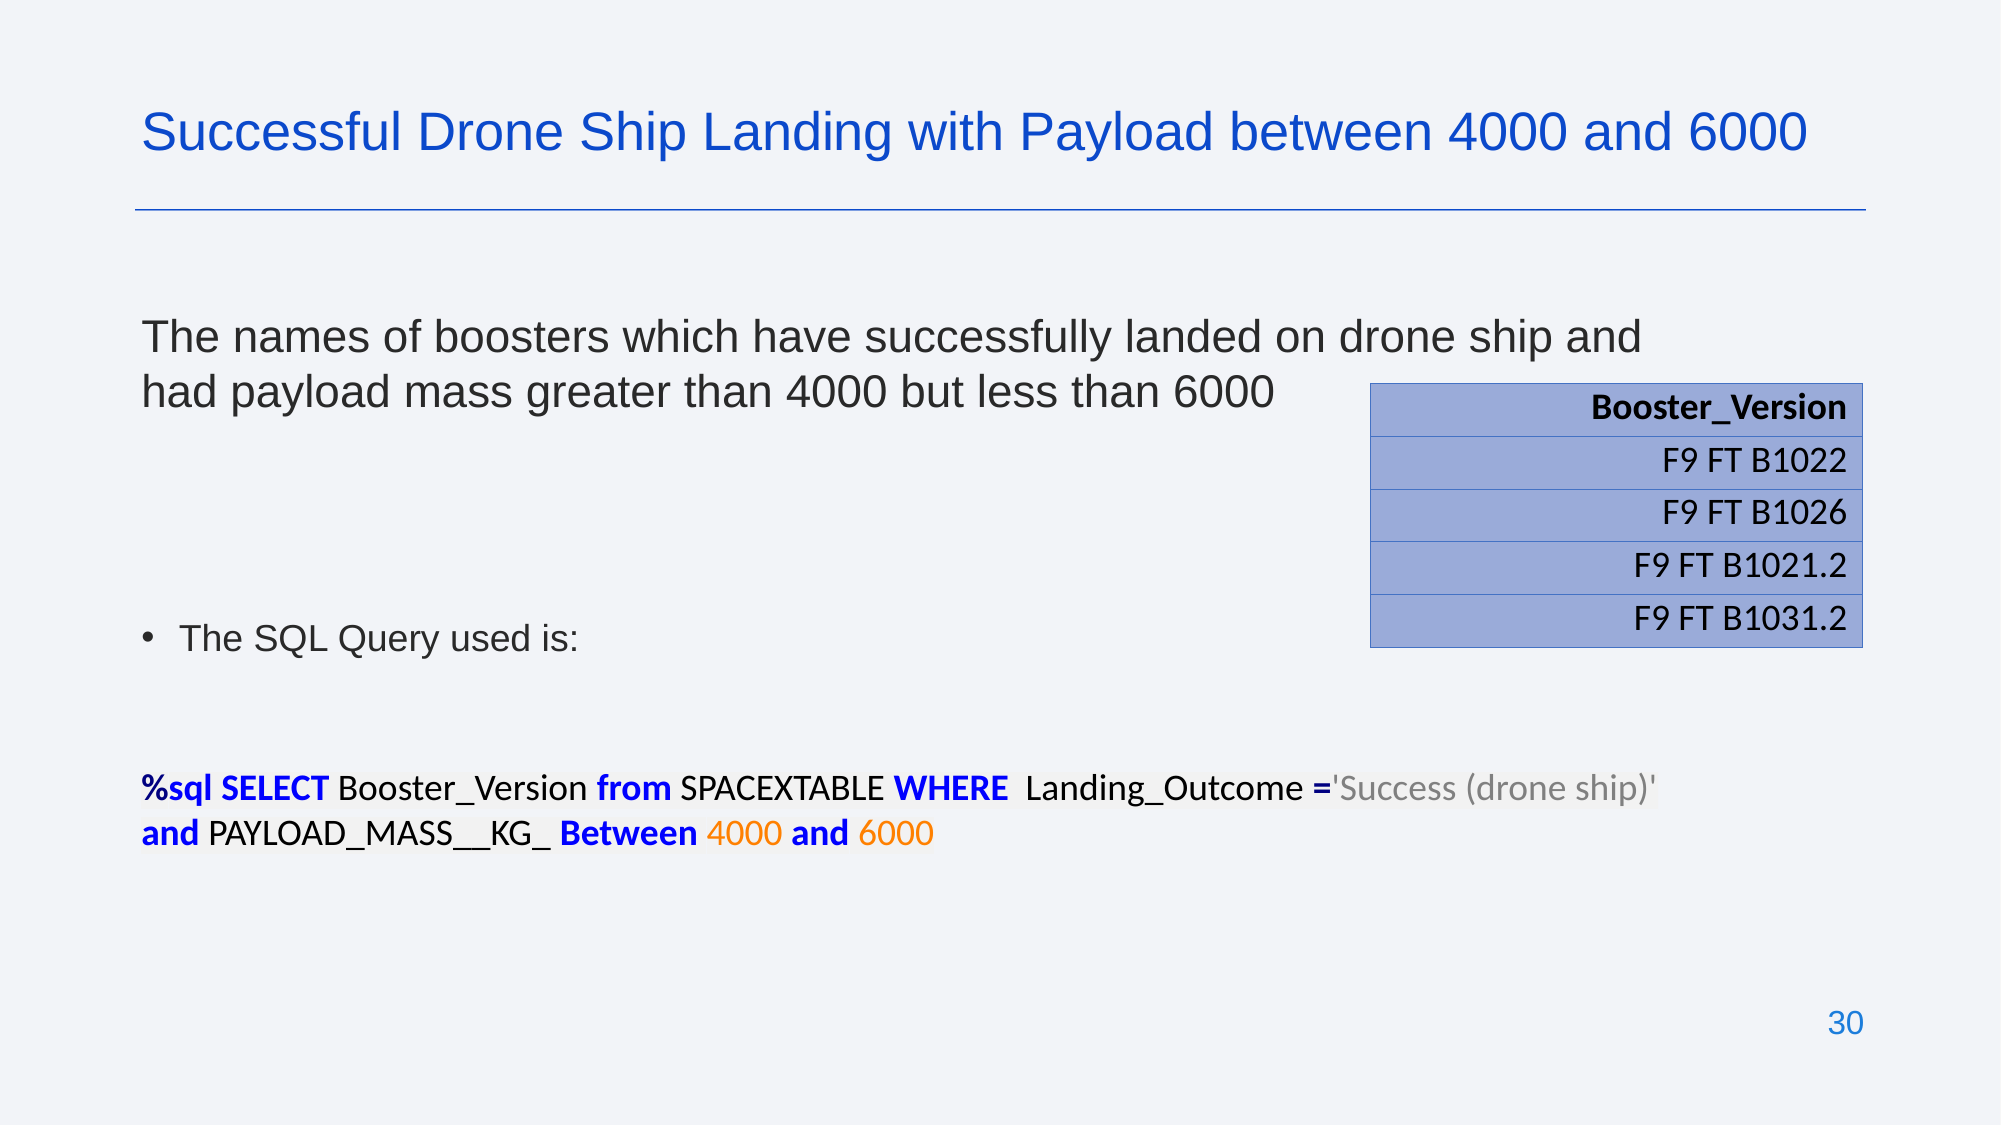

Successful Drone Ship Landing with Payload between 4000 and 6000
The names of boosters which have successfully landed on drone ship and had payload mass greater than 4000 but less than 6000

The SQL Query used is:

%sql SELECT Booster_Version from SPACEXTABLE WHERE  Landing_Outcome ='Success (drone ship)' and PAYLOAD_MASS__KG_ Between 4000 and 6000
| Booster\_Version |
| --- |
| F9 FT B1022 |
| F9 FT B1026 |
| F9 FT B1021.2 |
| F9 FT B1031.2 |
30